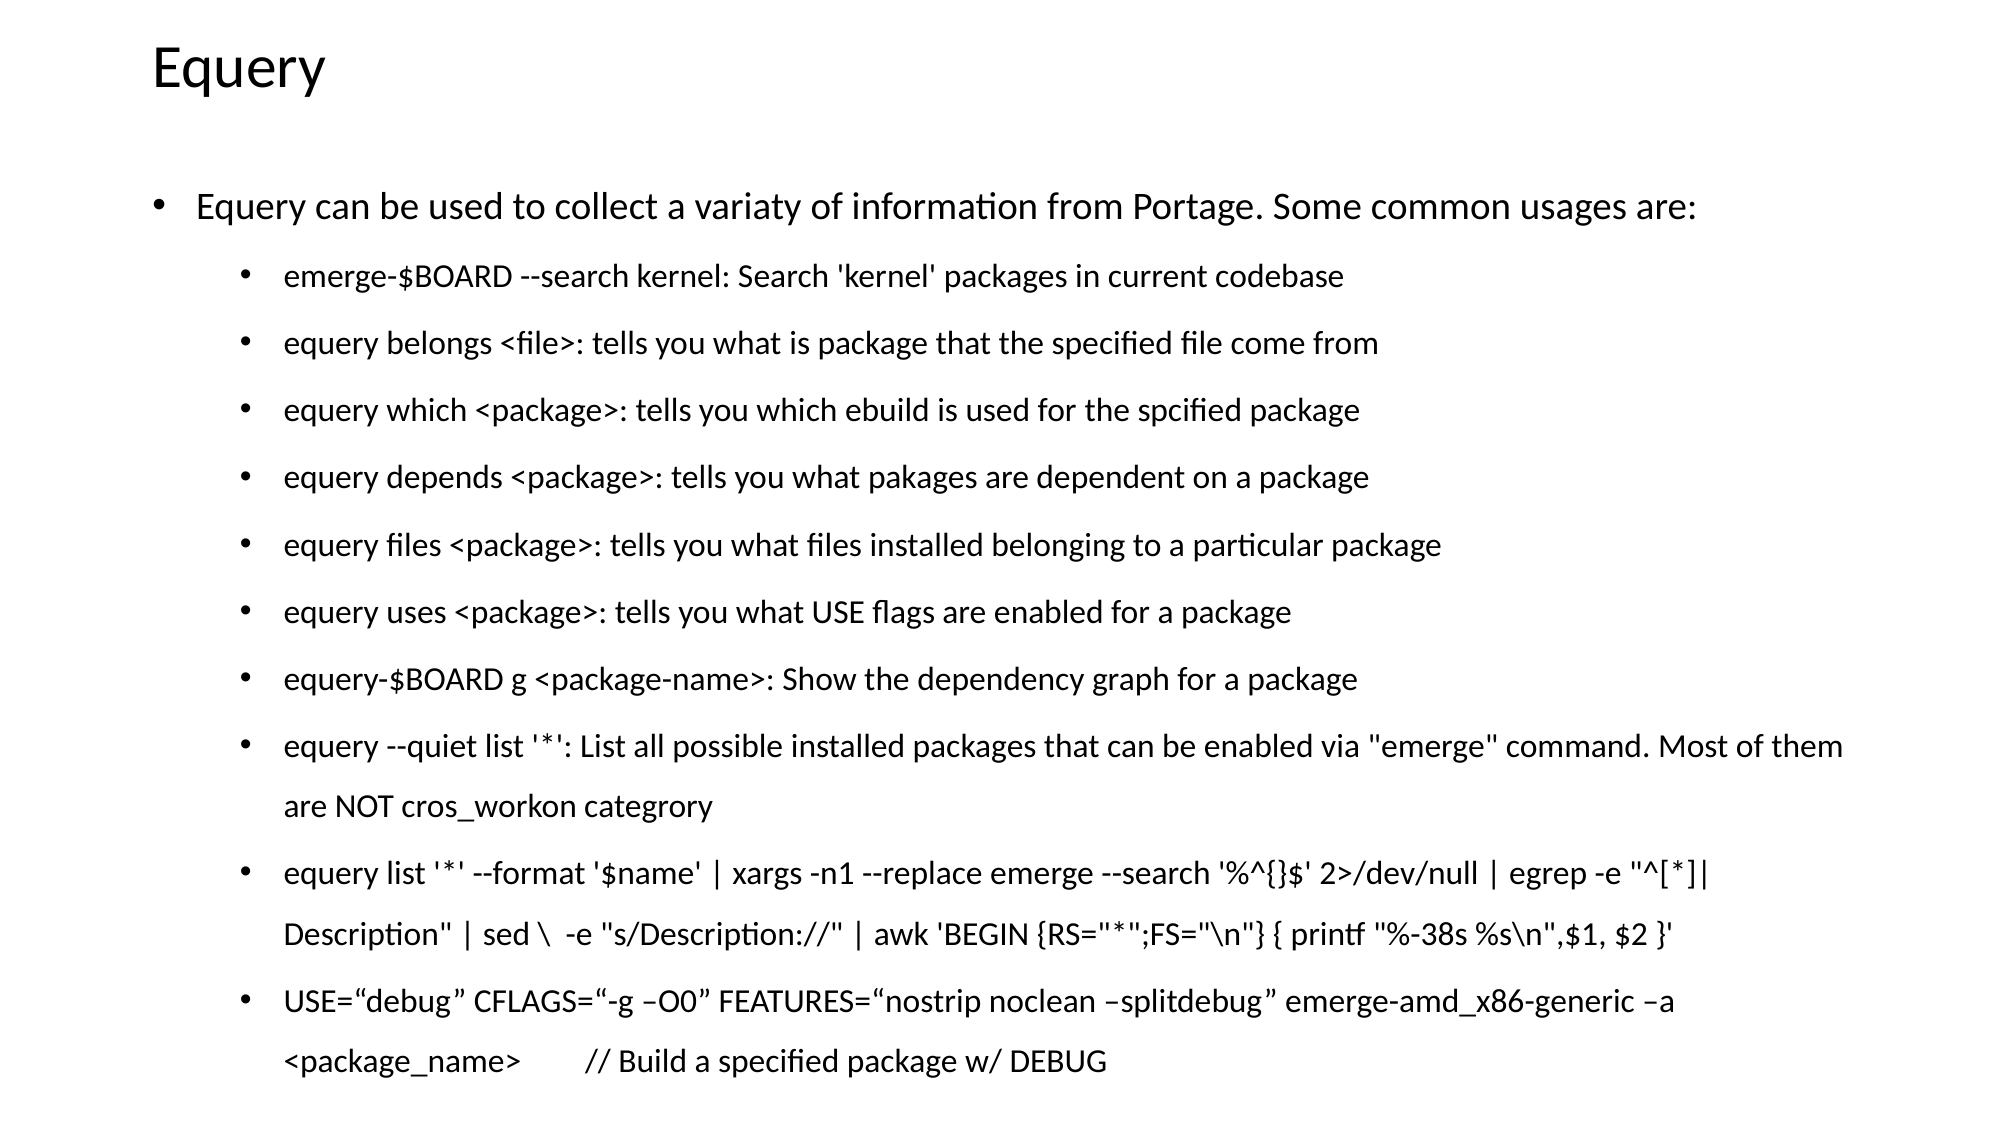

# Equery
Equery can be used to collect a variaty of information from Portage. Some common usages are:
emerge-$BOARD --search kernel: Search 'kernel' packages in current codebase
equery belongs <file>: tells you what is package that the specified file come from
equery which <package>: tells you which ebuild is used for the spcified package
equery depends <package>: tells you what pakages are dependent on a package
equery files <package>: tells you what files installed belonging to a particular package
equery uses <package>: tells you what USE flags are enabled for a package
equery-$BOARD g <package-name>: Show the dependency graph for a package
equery --quiet list '*': List all possible installed packages that can be enabled via "emerge" command. Most of them are NOT cros_workon categrory
equery list '*' --format '$name' | xargs -n1 --replace emerge --search '%^{}$' 2>/dev/null | egrep -e "^[*]|Description" | sed \  -e "s/Description://" | awk 'BEGIN {RS="*";FS="\n"} { printf "%-38s %s\n",$1, $2 }'
USE=“debug” CFLAGS=“-g –O0” FEATURES=“nostrip noclean –splitdebug” emerge-amd_x86-generic –a <package_name>	// Build a specified package w/ DEBUG